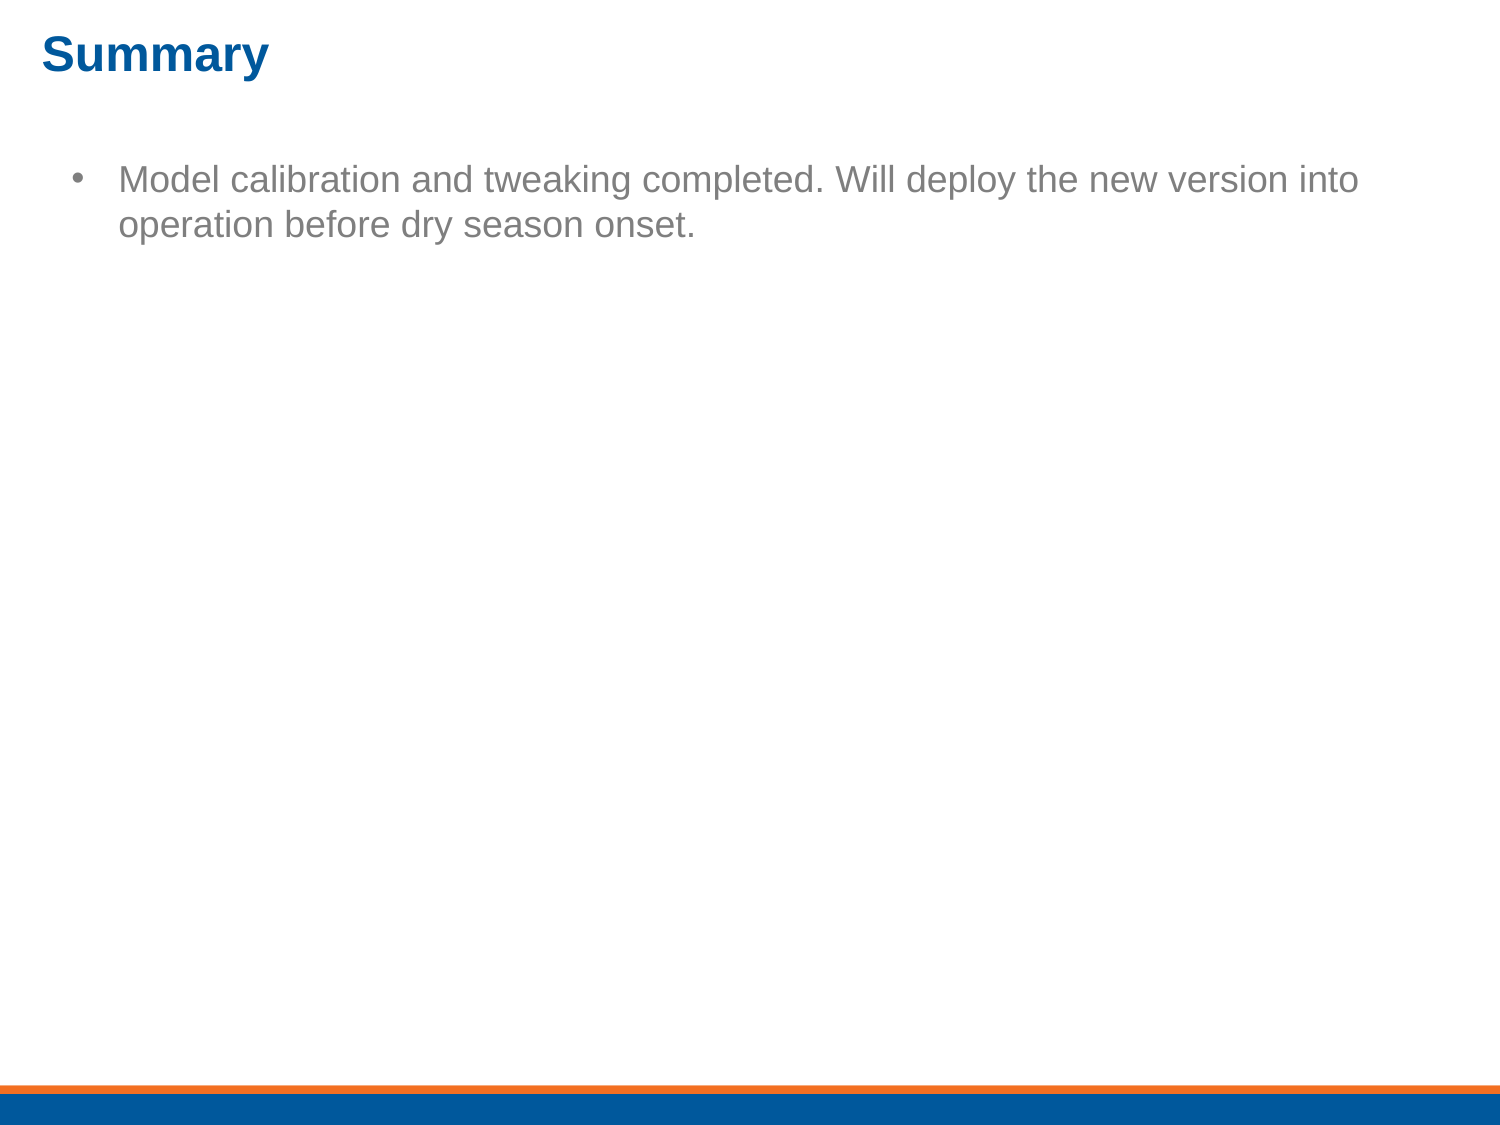

# Summary
Model calibration and tweaking completed. Will deploy the new version into operation before dry season onset.